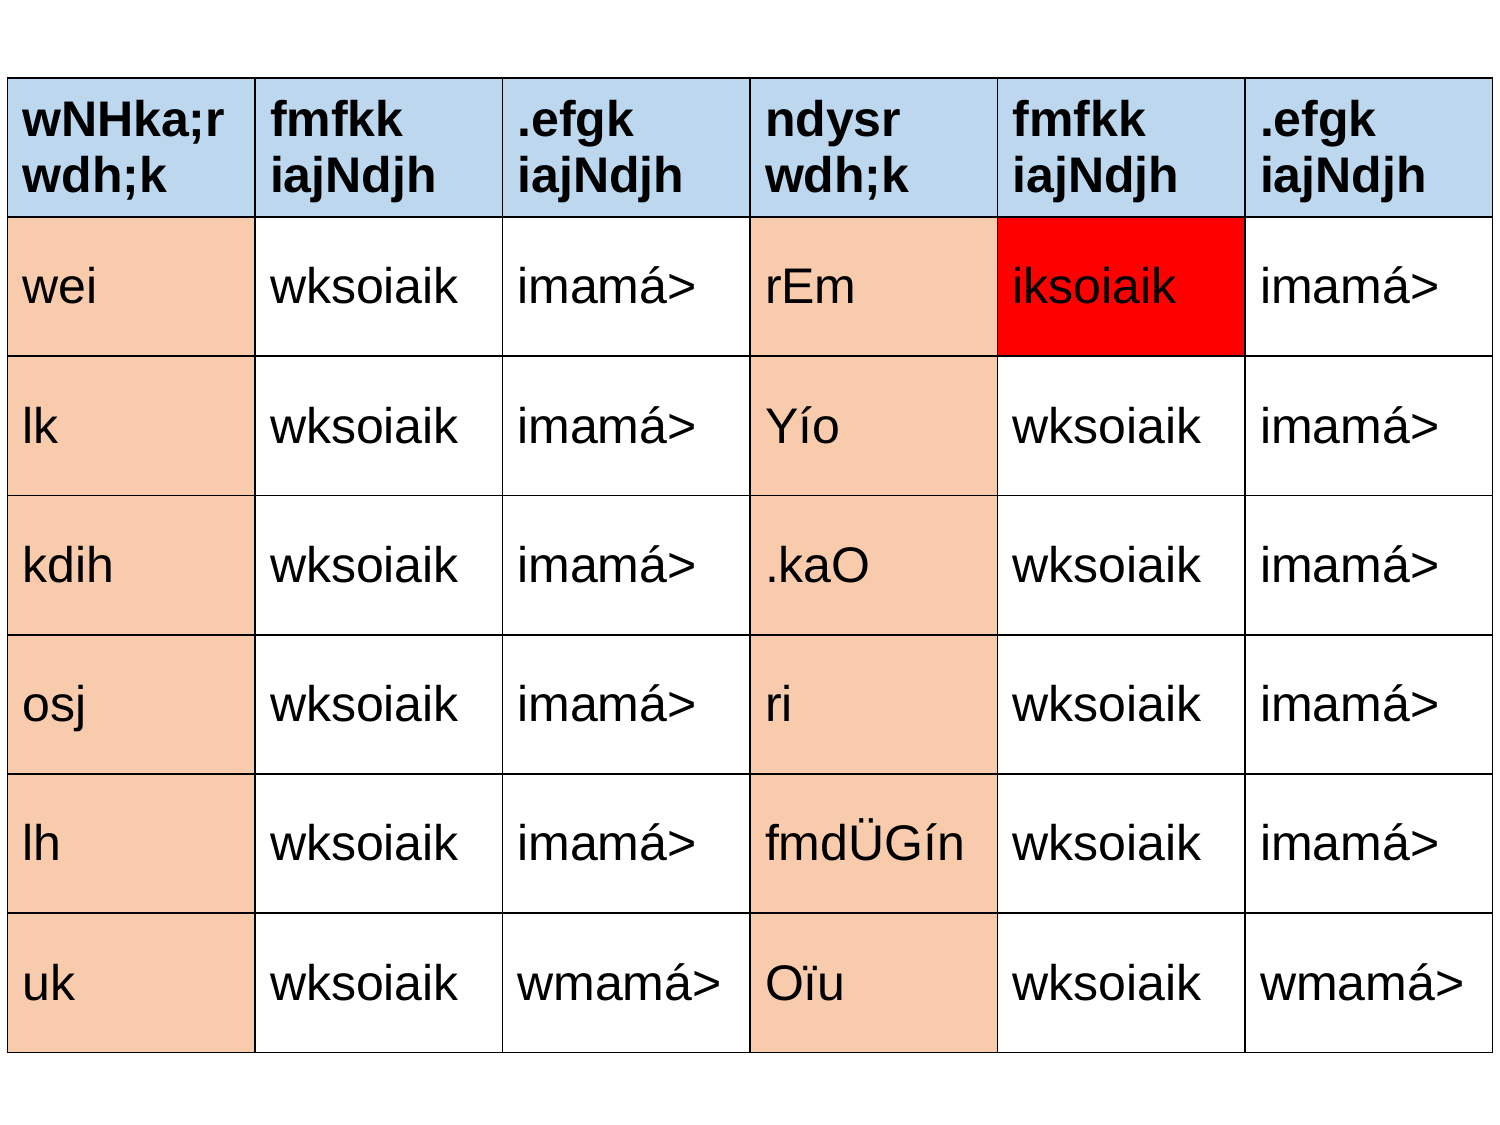

| wNHka;r wdh;k | fmfkk iajNdjh | .efgk iajNdjh | ndysr wdh;k | fmfkk iajNdjh | .efgk iajNdjh |
| --- | --- | --- | --- | --- | --- |
| wei | wksoiaik | imamá> | rEm | iksoiaik | imamá> |
| lk | wksoiaik | imamá> | Yío | wksoiaik | imamá> |
| kdih | wksoiaik | imamá> | .kaO | wksoiaik | imamá> |
| osj | wksoiaik | imamá> | ri | wksoiaik | imamá> |
| lh | wksoiaik | imamá> | fmdÜGín | wksoiaik | imamá> |
| uk | wksoiaik | wmamá> | Oïu | wksoiaik | wmamá> |